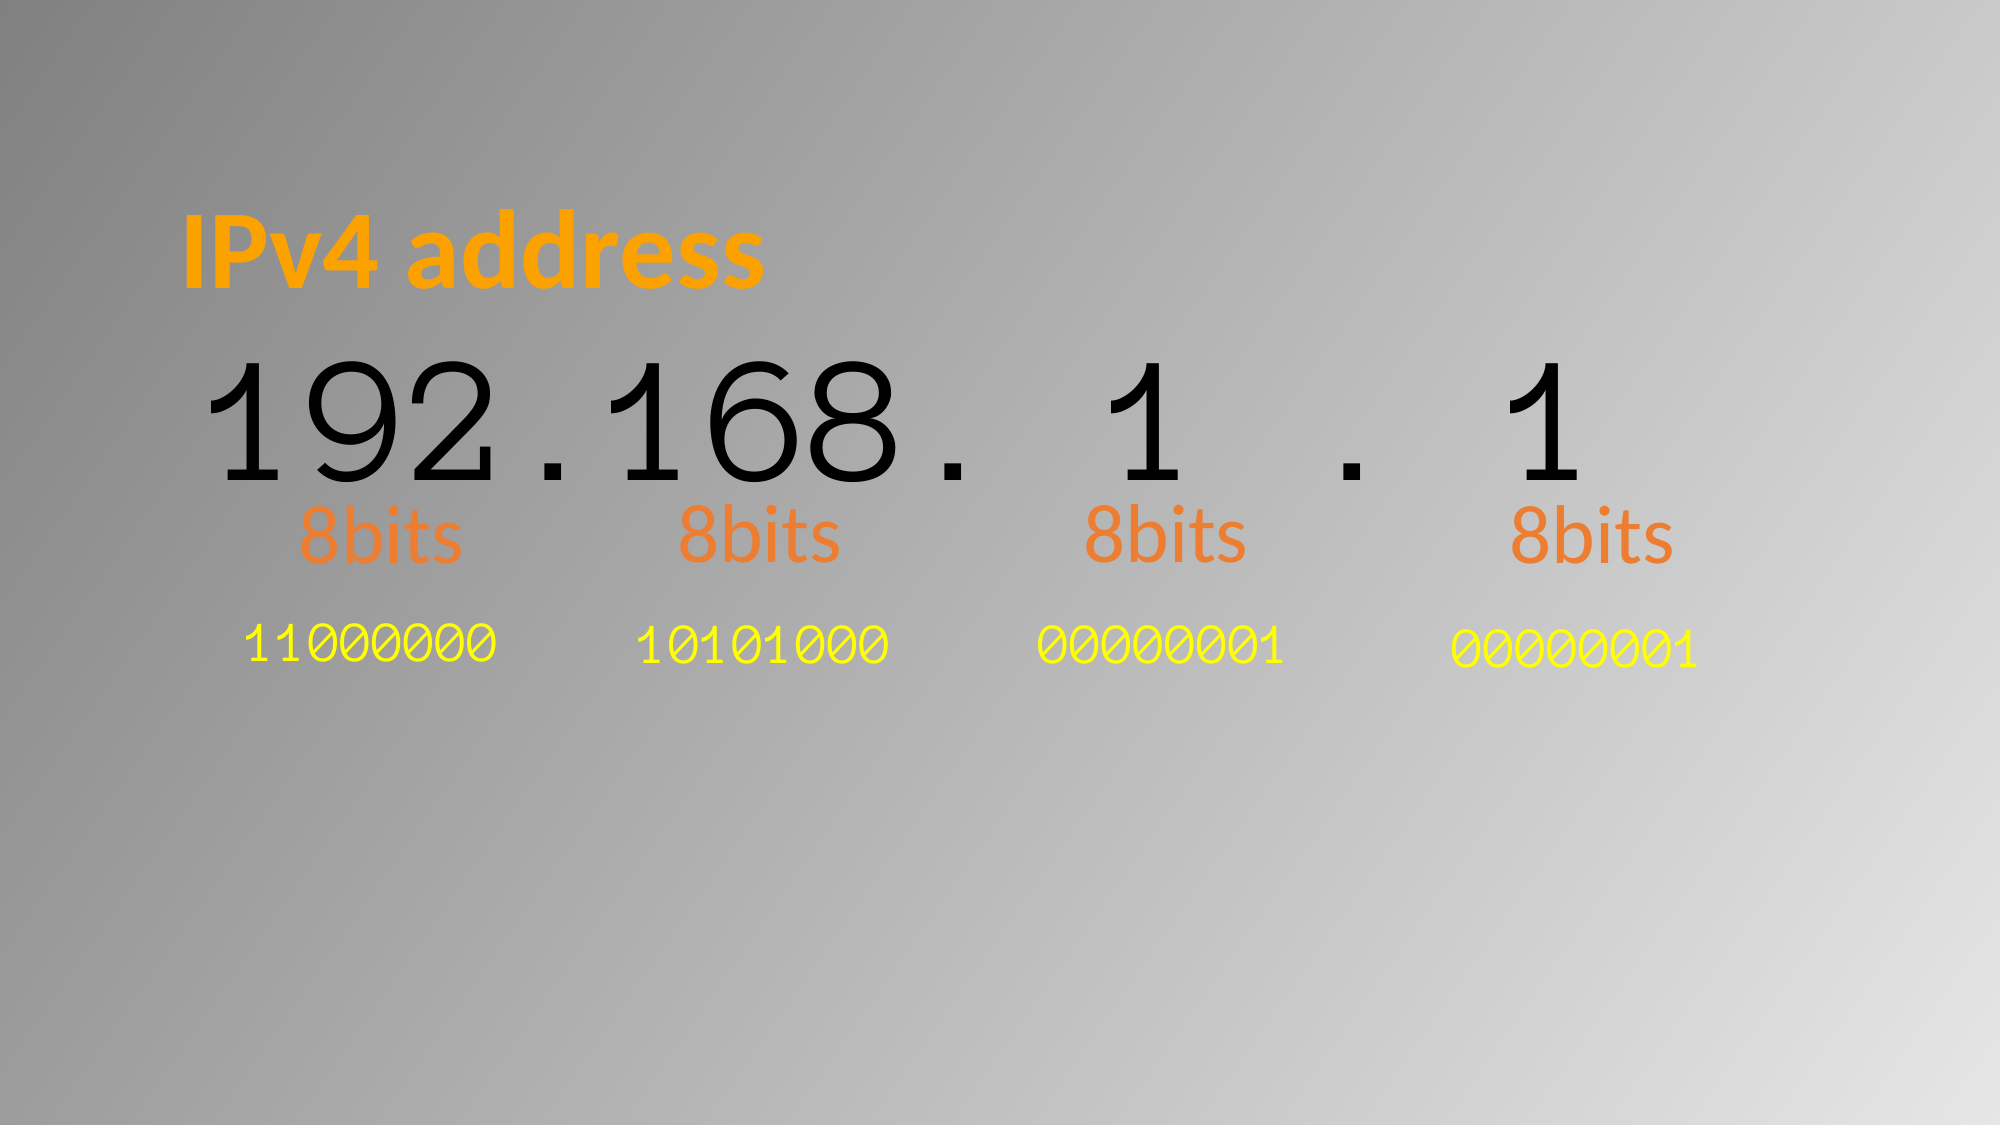

IPv4 address
192.168. 1 . 1
8bits
8bits
8bits
8bits
11000000
10101000
00000001
00000001